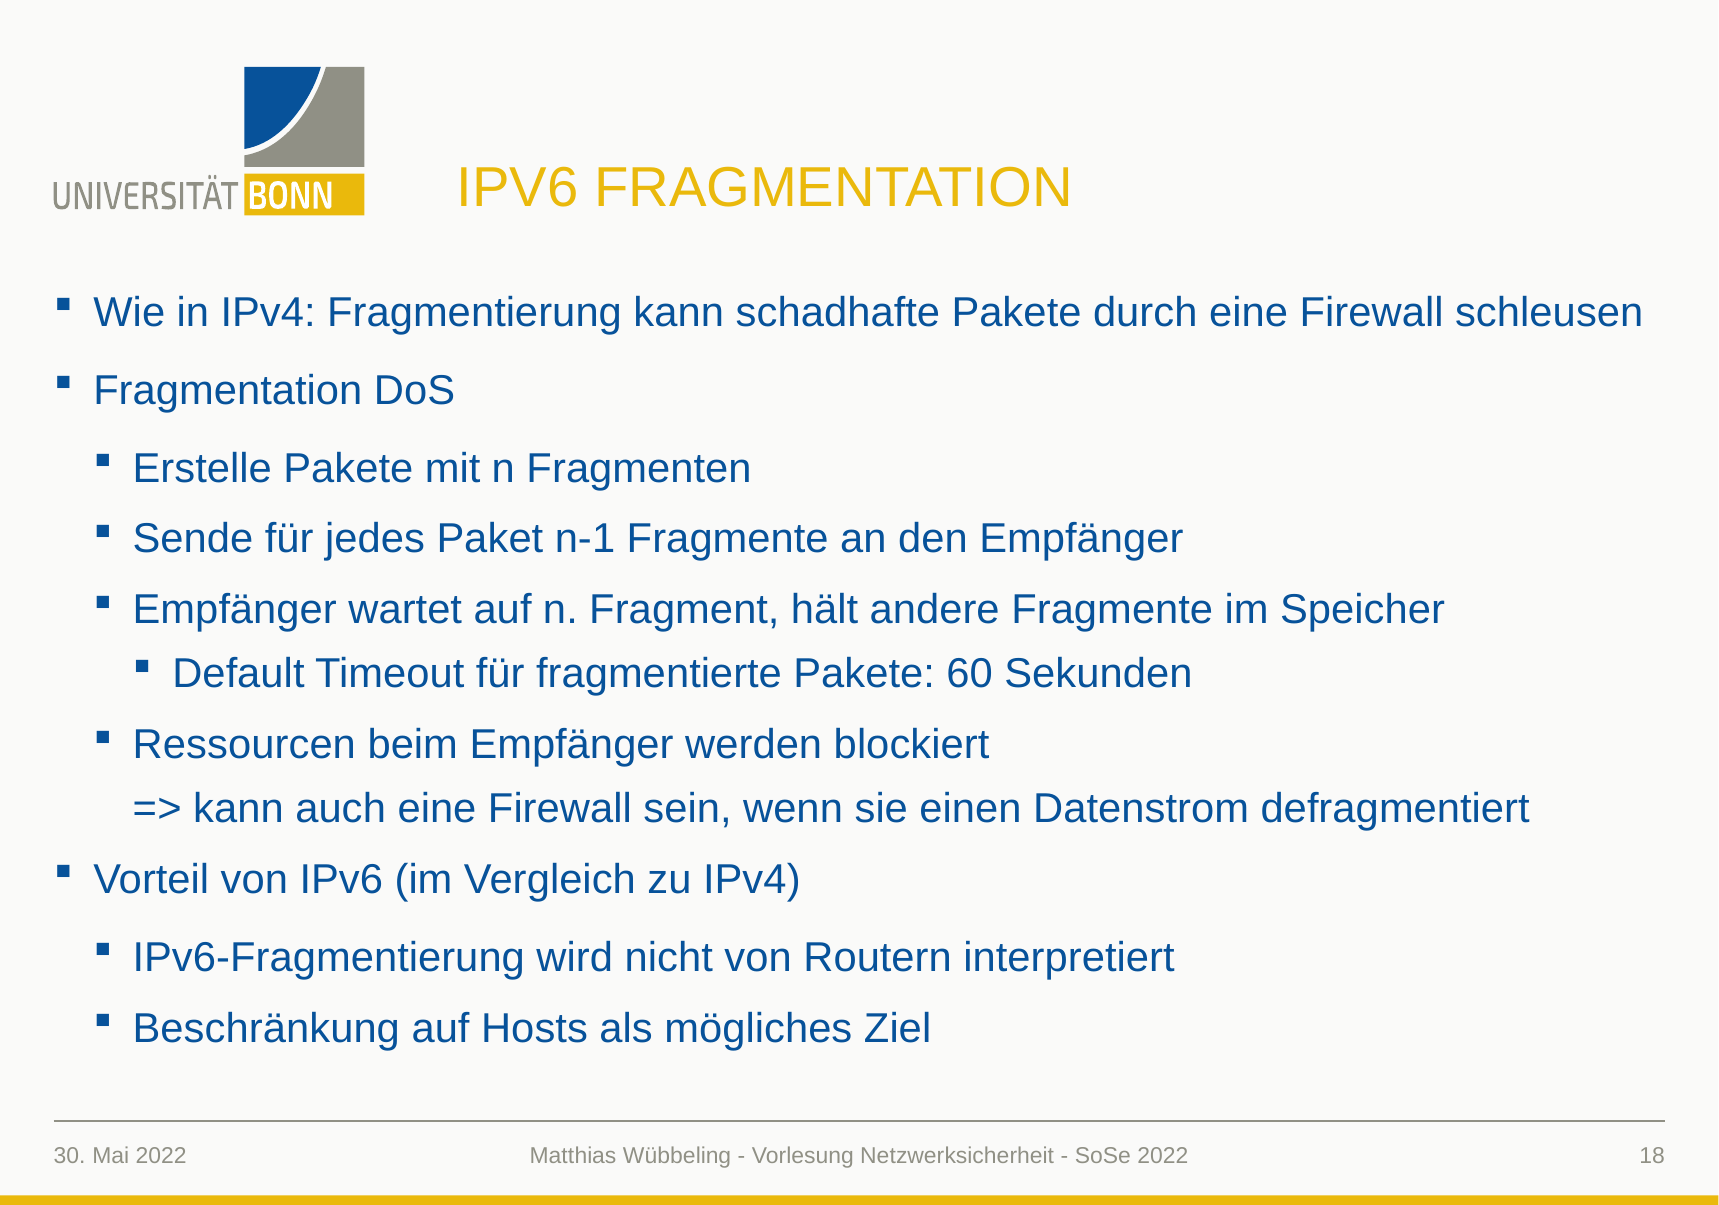

# IPv6 Fragmentation
Wie in IPv4: Fragmentierung kann schadhafte Pakete durch eine Firewall schleusen
Fragmentation DoS
Erstelle Pakete mit n Fragmenten
Sende für jedes Paket n-1 Fragmente an den Empfänger
Empfänger wartet auf n. Fragment, hält andere Fragmente im Speicher
Default Timeout für fragmentierte Pakete: 60 Sekunden
Ressourcen beim Empfänger werden blockiert
=> kann auch eine Firewall sein, wenn sie einen Datenstrom defragmentiert
Vorteil von IPv6 (im Vergleich zu IPv4)
IPv6-Fragmentierung wird nicht von Routern interpretiert
Beschränkung auf Hosts als mögliches Ziel
30. Mai 2022
18
Matthias Wübbeling - Vorlesung Netzwerksicherheit - SoSe 2022